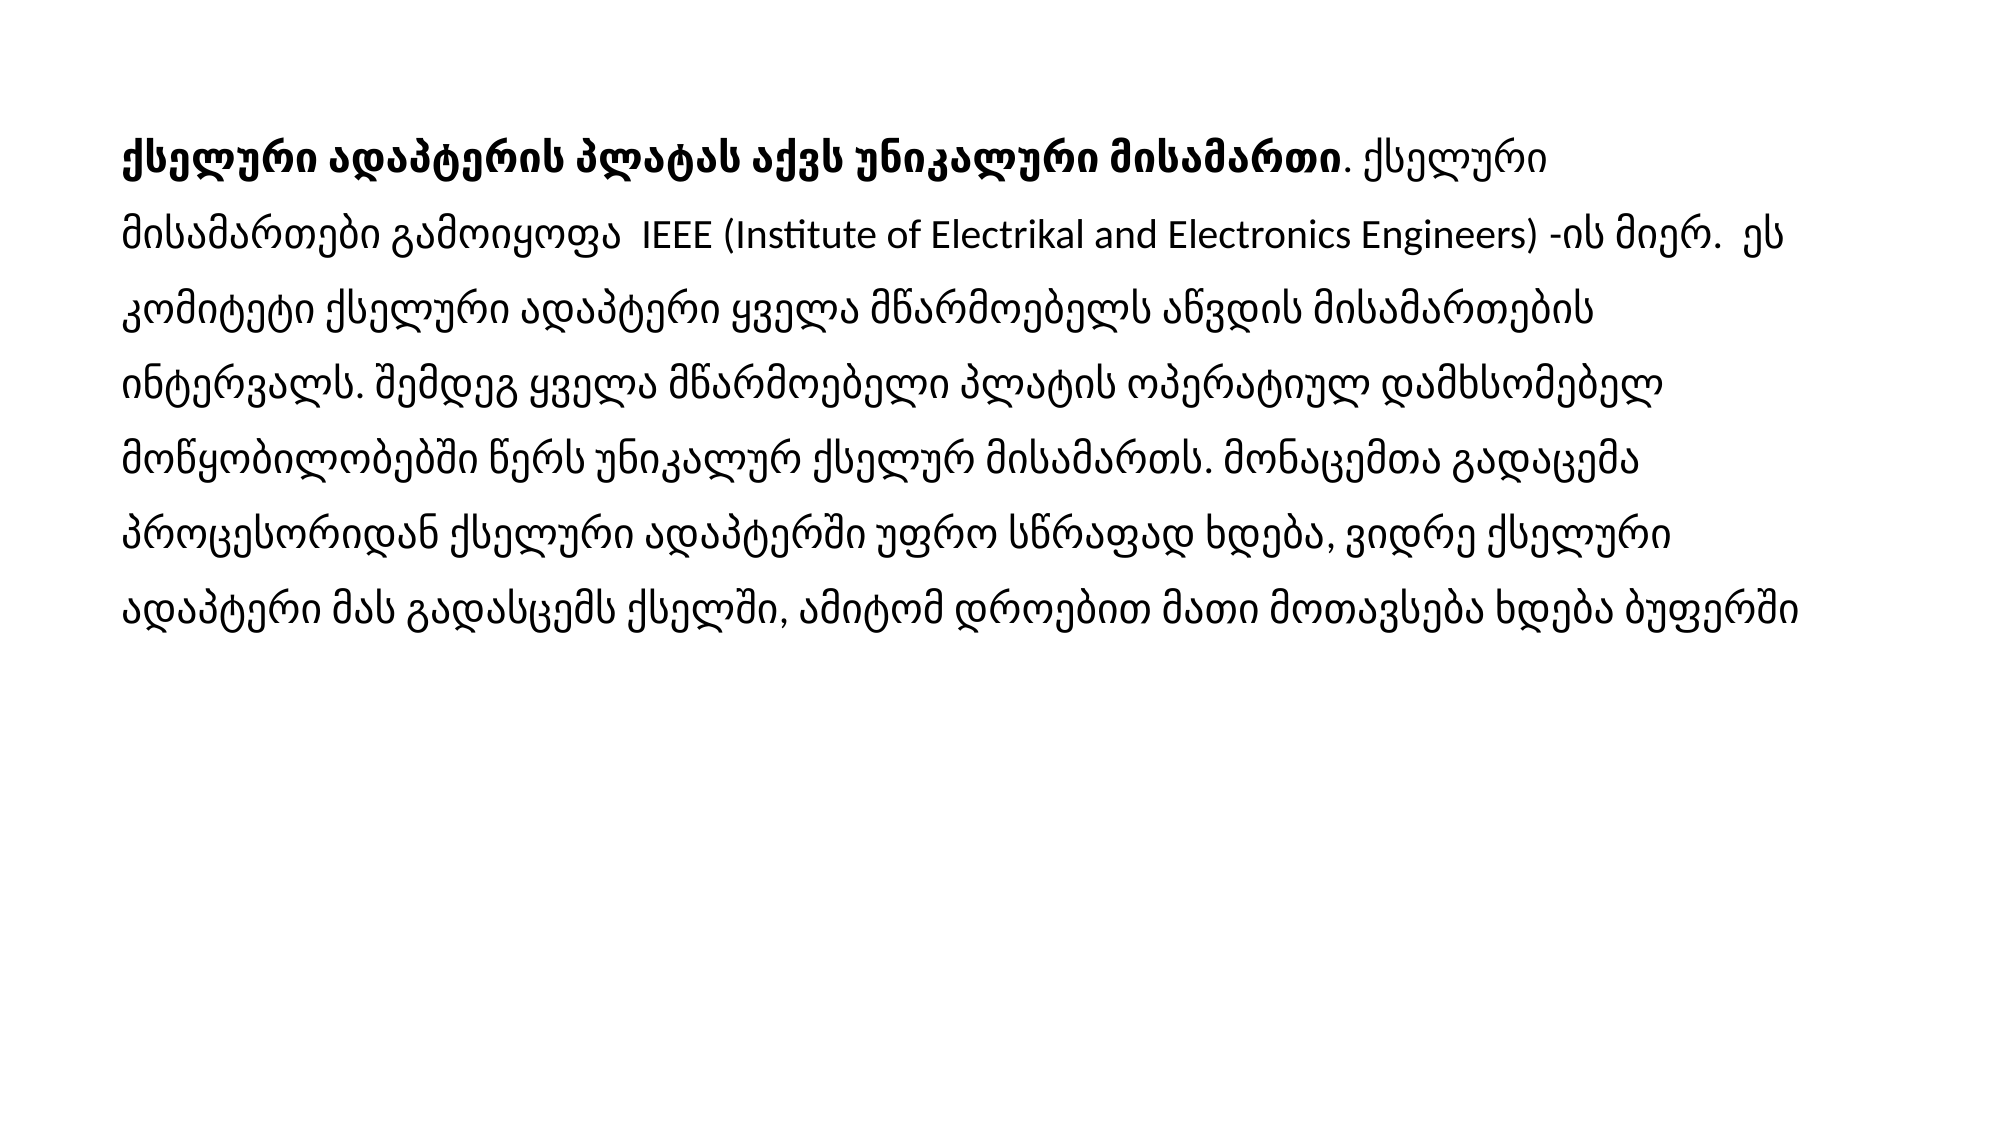

ქსელური ადაპტერის პლატას აქვს უნიკალური მისამართი. ქსელური მისამართები გამოიყოფა  IEEE (Institute of Electrikal and Electronics Engineers) -ის მიერ.  ეს კომიტეტი ქსელური ადაპტერი ყველა მწარმოებელს აწვდის მისამართების ინტერვალს. შემდეგ ყველა მწარმოებელი პლატის ოპერატიულ დამხსომებელ მოწყობილობებში წერს უნიკალურ ქსელურ მისამართს. მონაცემთა გადაცემა პროცესორიდან ქსელური ადაპტერში უფრო სწრაფად ხდება, ვიდრე ქსელური ადაპტერი მას გადასცემს ქსელში, ამიტომ დროებით მათი მოთავსება ხდება ბუფერში